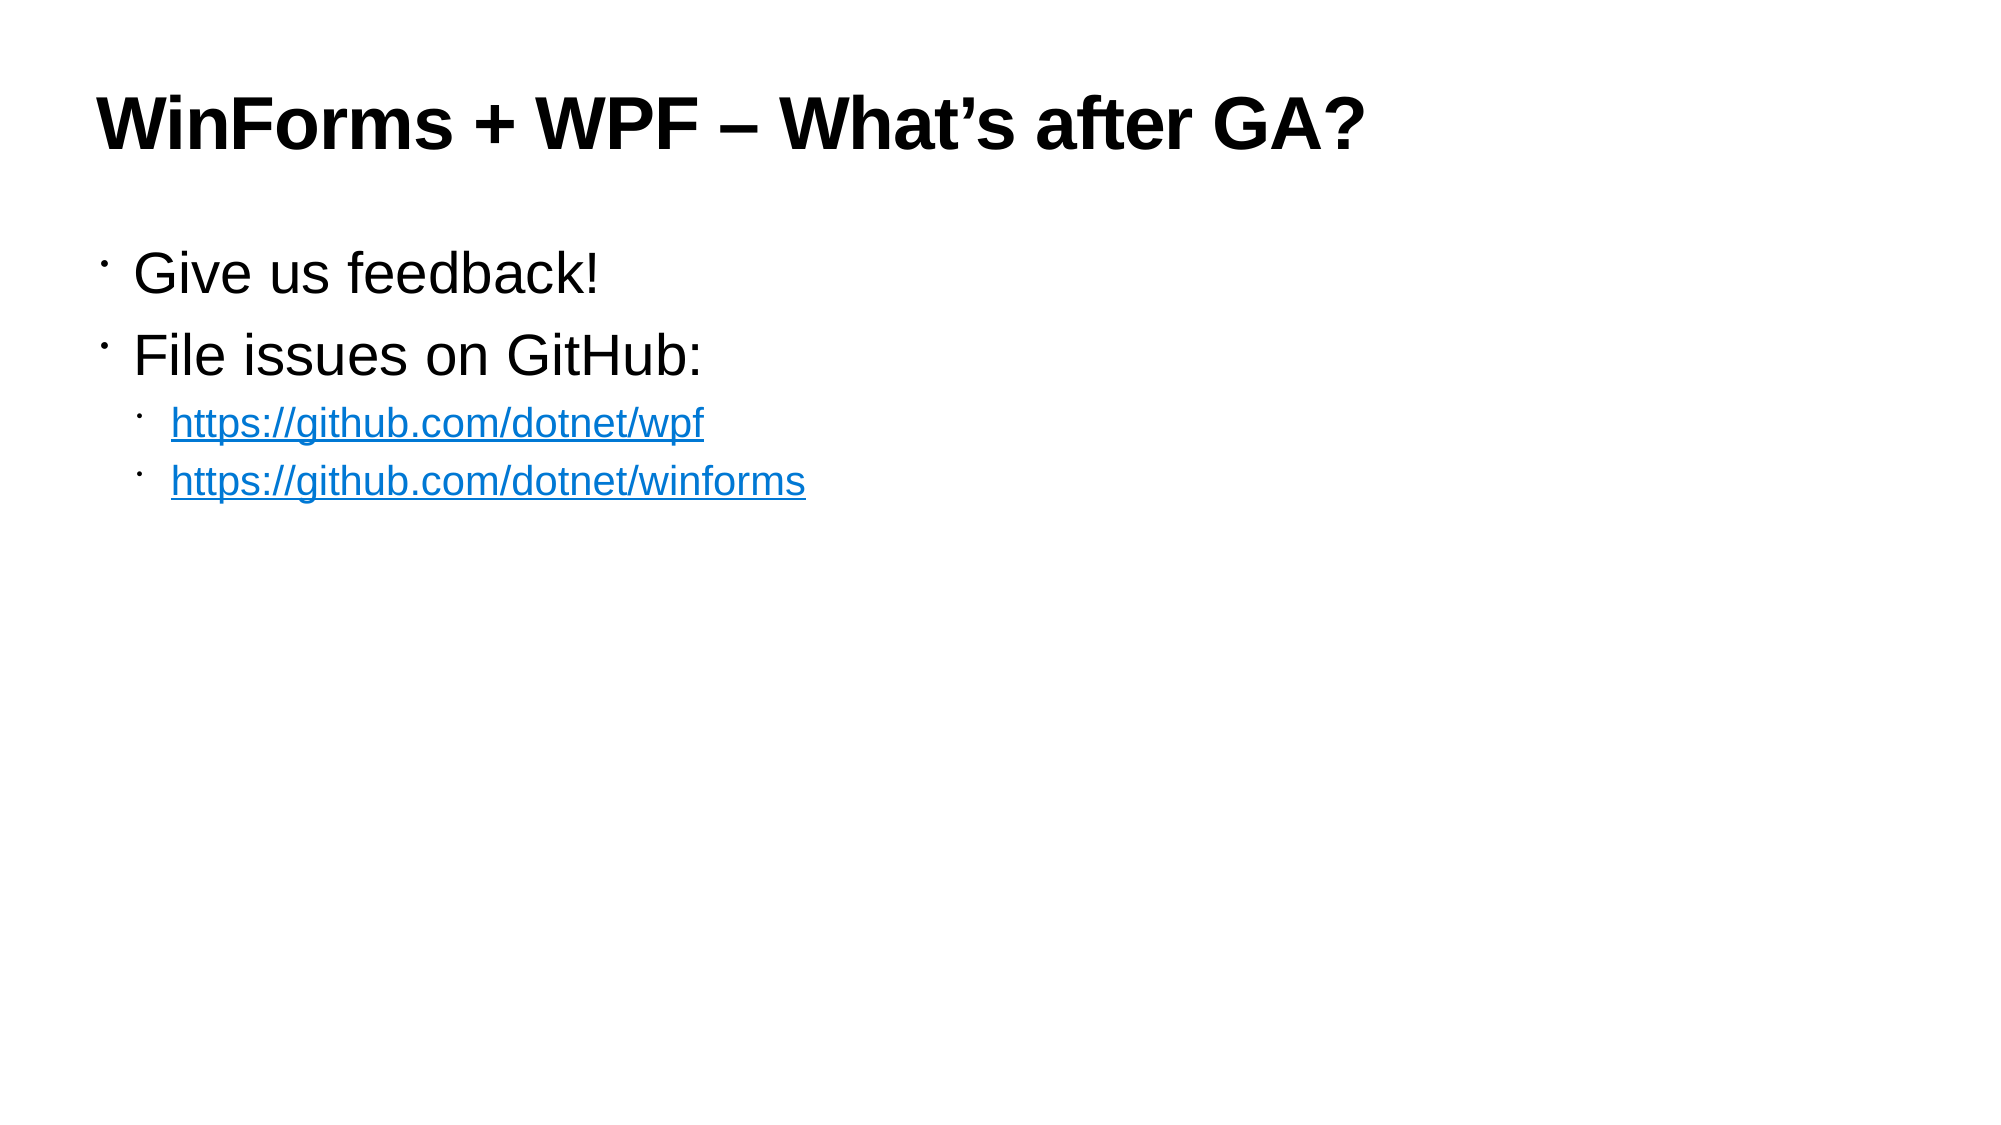

# WinForms + WPF – What’s after GA?
Give us feedback!
File issues on GitHub:
https://github.com/dotnet/wpf
https://github.com/dotnet/winforms